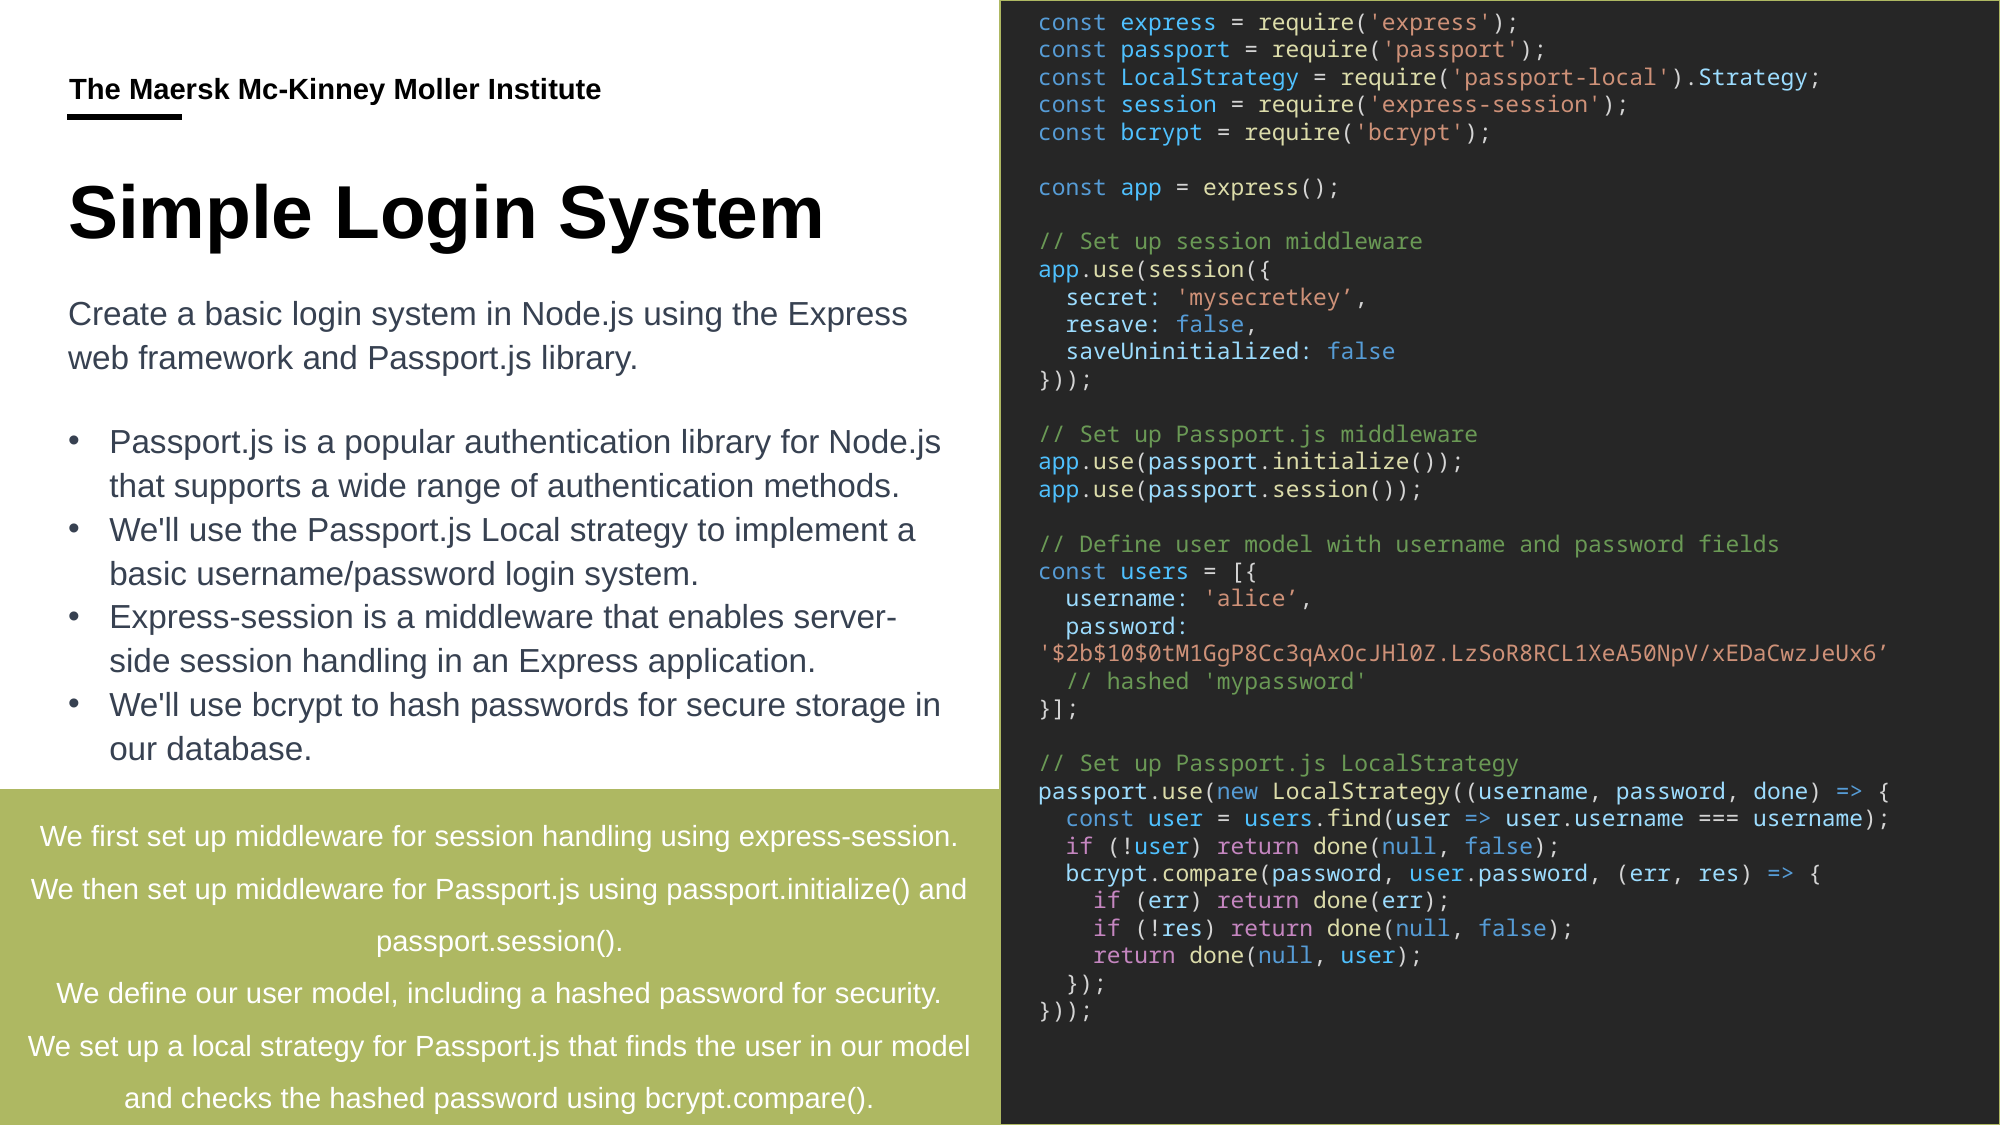

const express = require('express');
const passport = require('passport');
const LocalStrategy = require('passport-local').Strategy;
const session = require('express-session');
const bcrypt = require('bcrypt');
const app = express();
// Set up session middleware
app.use(session({
  secret: 'mysecretkey’,
  resave: false,
  saveUninitialized: false
}));
// Set up Passport.js middleware
app.use(passport.initialize());
app.use(passport.session());
// Define user model with username and password fields
const users = [{
  username: 'alice’,
  password: '$2b$10$0tM1GgP8Cc3qAxOcJHl0Z.LzSoR8RCL1XeA50NpV/xEDaCwzJeUx6’
  // hashed 'mypassword'
}];
// Set up Passport.js LocalStrategy
passport.use(new LocalStrategy((username, password, done) => {
  const user = users.find(user => user.username === username);
  if (!user) return done(null, false);
  bcrypt.compare(password, user.password, (err, res) => {
    if (err) return done(err);
    if (!res) return done(null, false);
    return done(null, user);
  });
}));
# Simple Login System
Create a basic login system in Node.js using the Express web framework and Passport.js library.
Passport.js is a popular authentication library for Node.js that supports a wide range of authentication methods.
We'll use the Passport.js Local strategy to implement a basic username/password login system.
Express-session is a middleware that enables server-side session handling in an Express application.
We'll use bcrypt to hash passwords for secure storage in our database.
We first set up middleware for session handling using express-session.
We then set up middleware for Passport.js using passport.initialize() and passport.session().
We define our user model, including a hashed password for security.
We set up a local strategy for Passport.js that finds the user in our model and checks the hashed password using bcrypt.compare().
18/09/2024
60